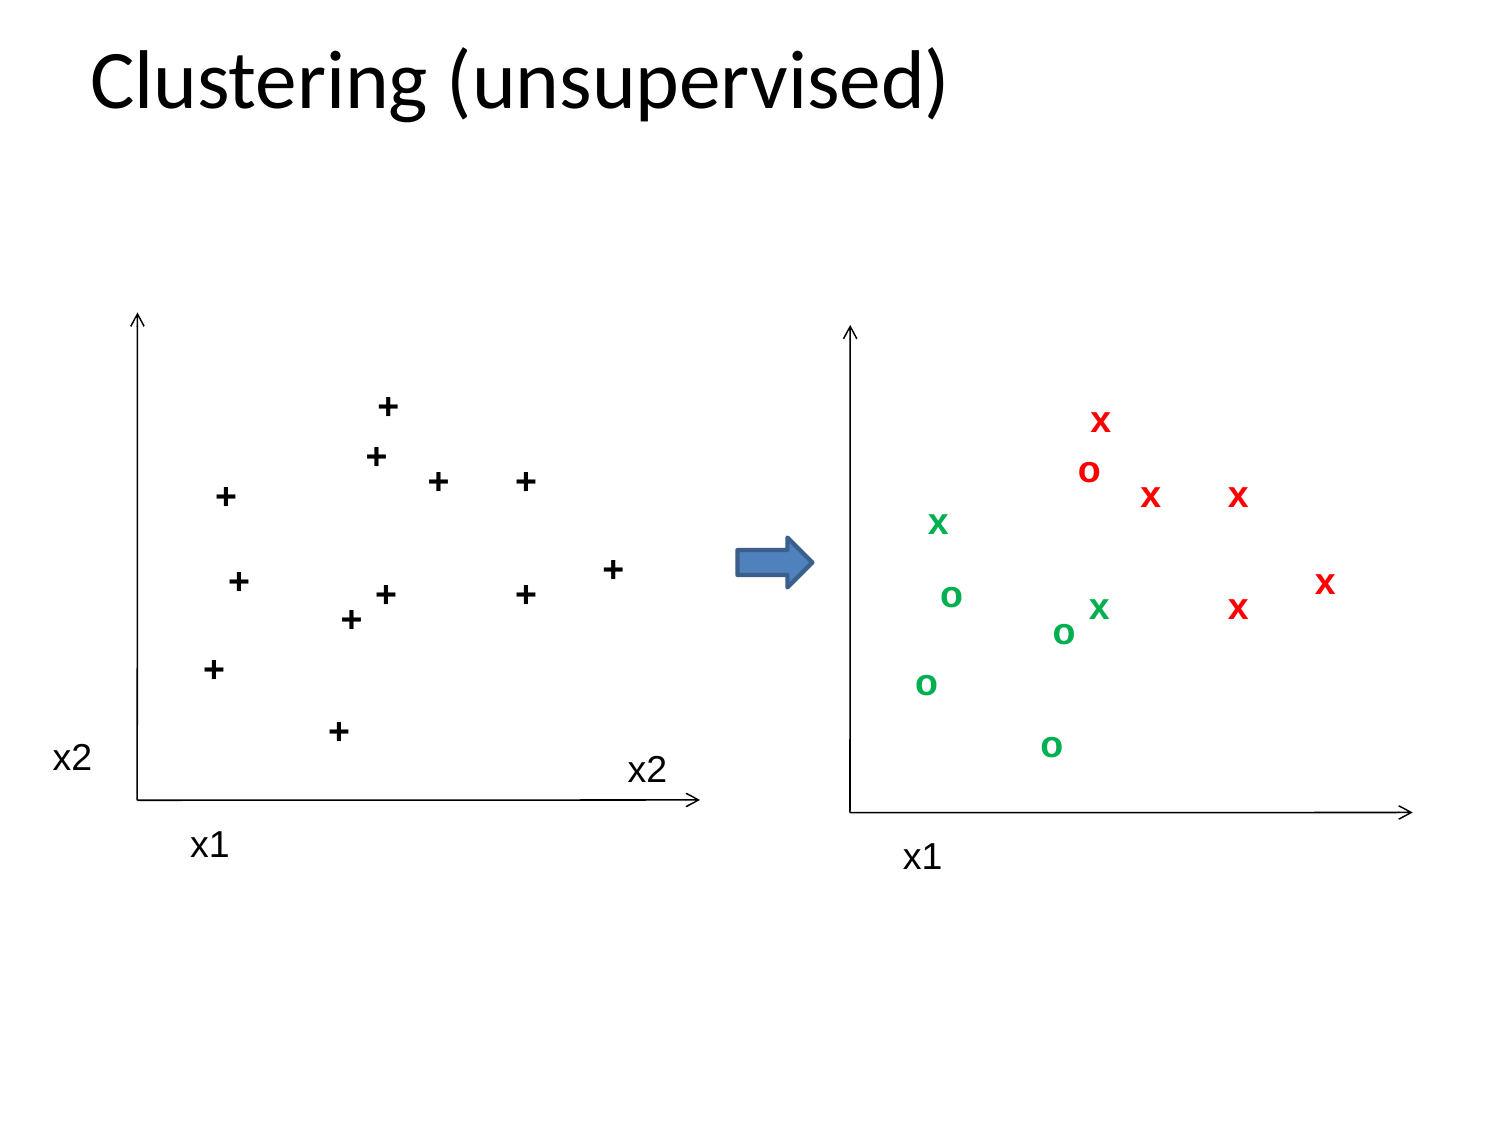

# Clustering (unsupervised)
+
+
+
+
+
+
+
+
+
+
+
+
x2
x2
x1
x
o
x
x
x
x
o
x
x
o
o
o
x1